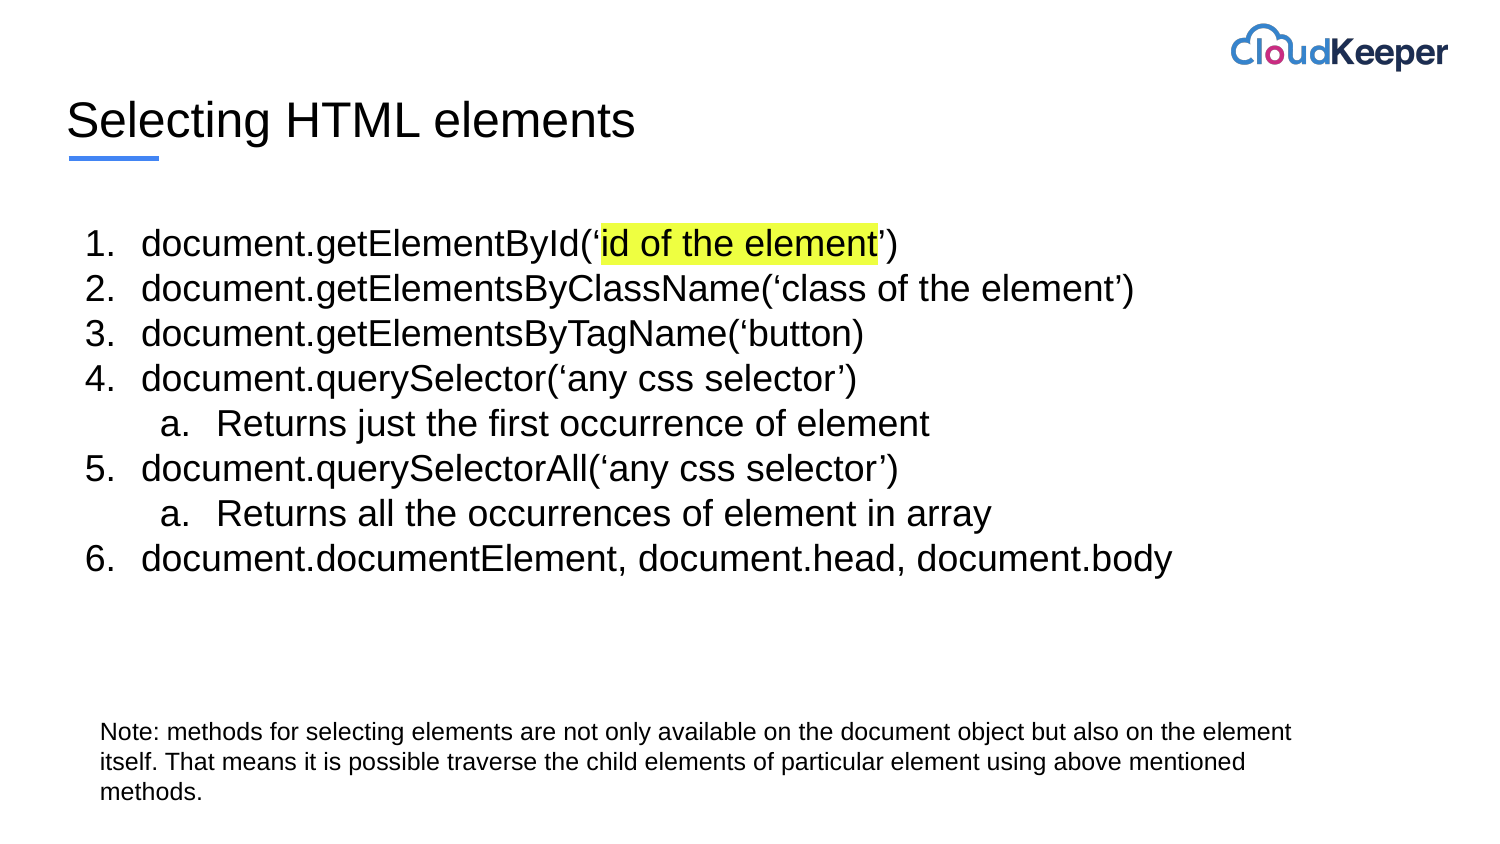

# Selecting HTML elements
document.getElementById(‘id of the element’)
document.getElementsByClassName(‘class of the element’)
document.getElementsByTagName(‘button)
document.querySelector(‘any css selector’)
Returns just the first occurrence of element
document.querySelectorAll(‘any css selector’)
Returns all the occurrences of element in array
document.documentElement, document.head, document.body

Note: methods for selecting elements are not only available on the document object but also on the element itself. That means it is possible traverse the child elements of particular element using above mentioned methods.